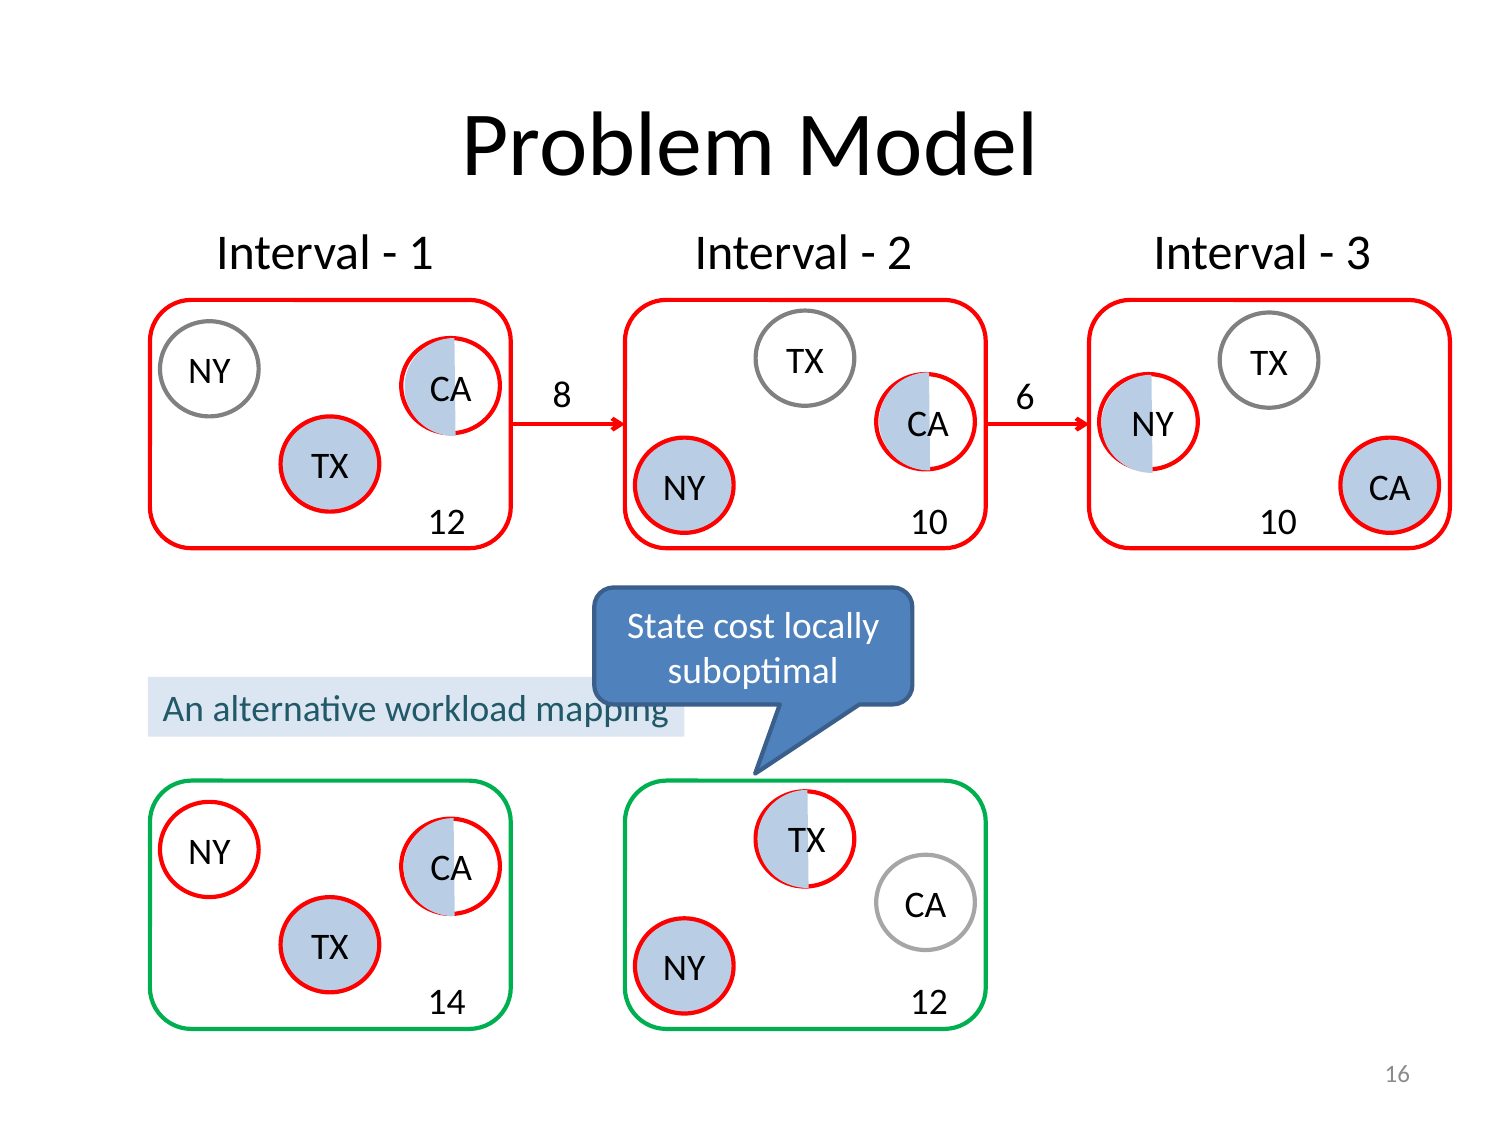

# Problem Model
Interval - 1
Interval - 3
Interval - 2

TX
TX
NY

CA
8
6

CA
NY
TX
NY
CA
12
10
10
State cost locally suboptimal
An alternative workload mapping

NY
TX

CA
CA
TX
NY
14
12
16